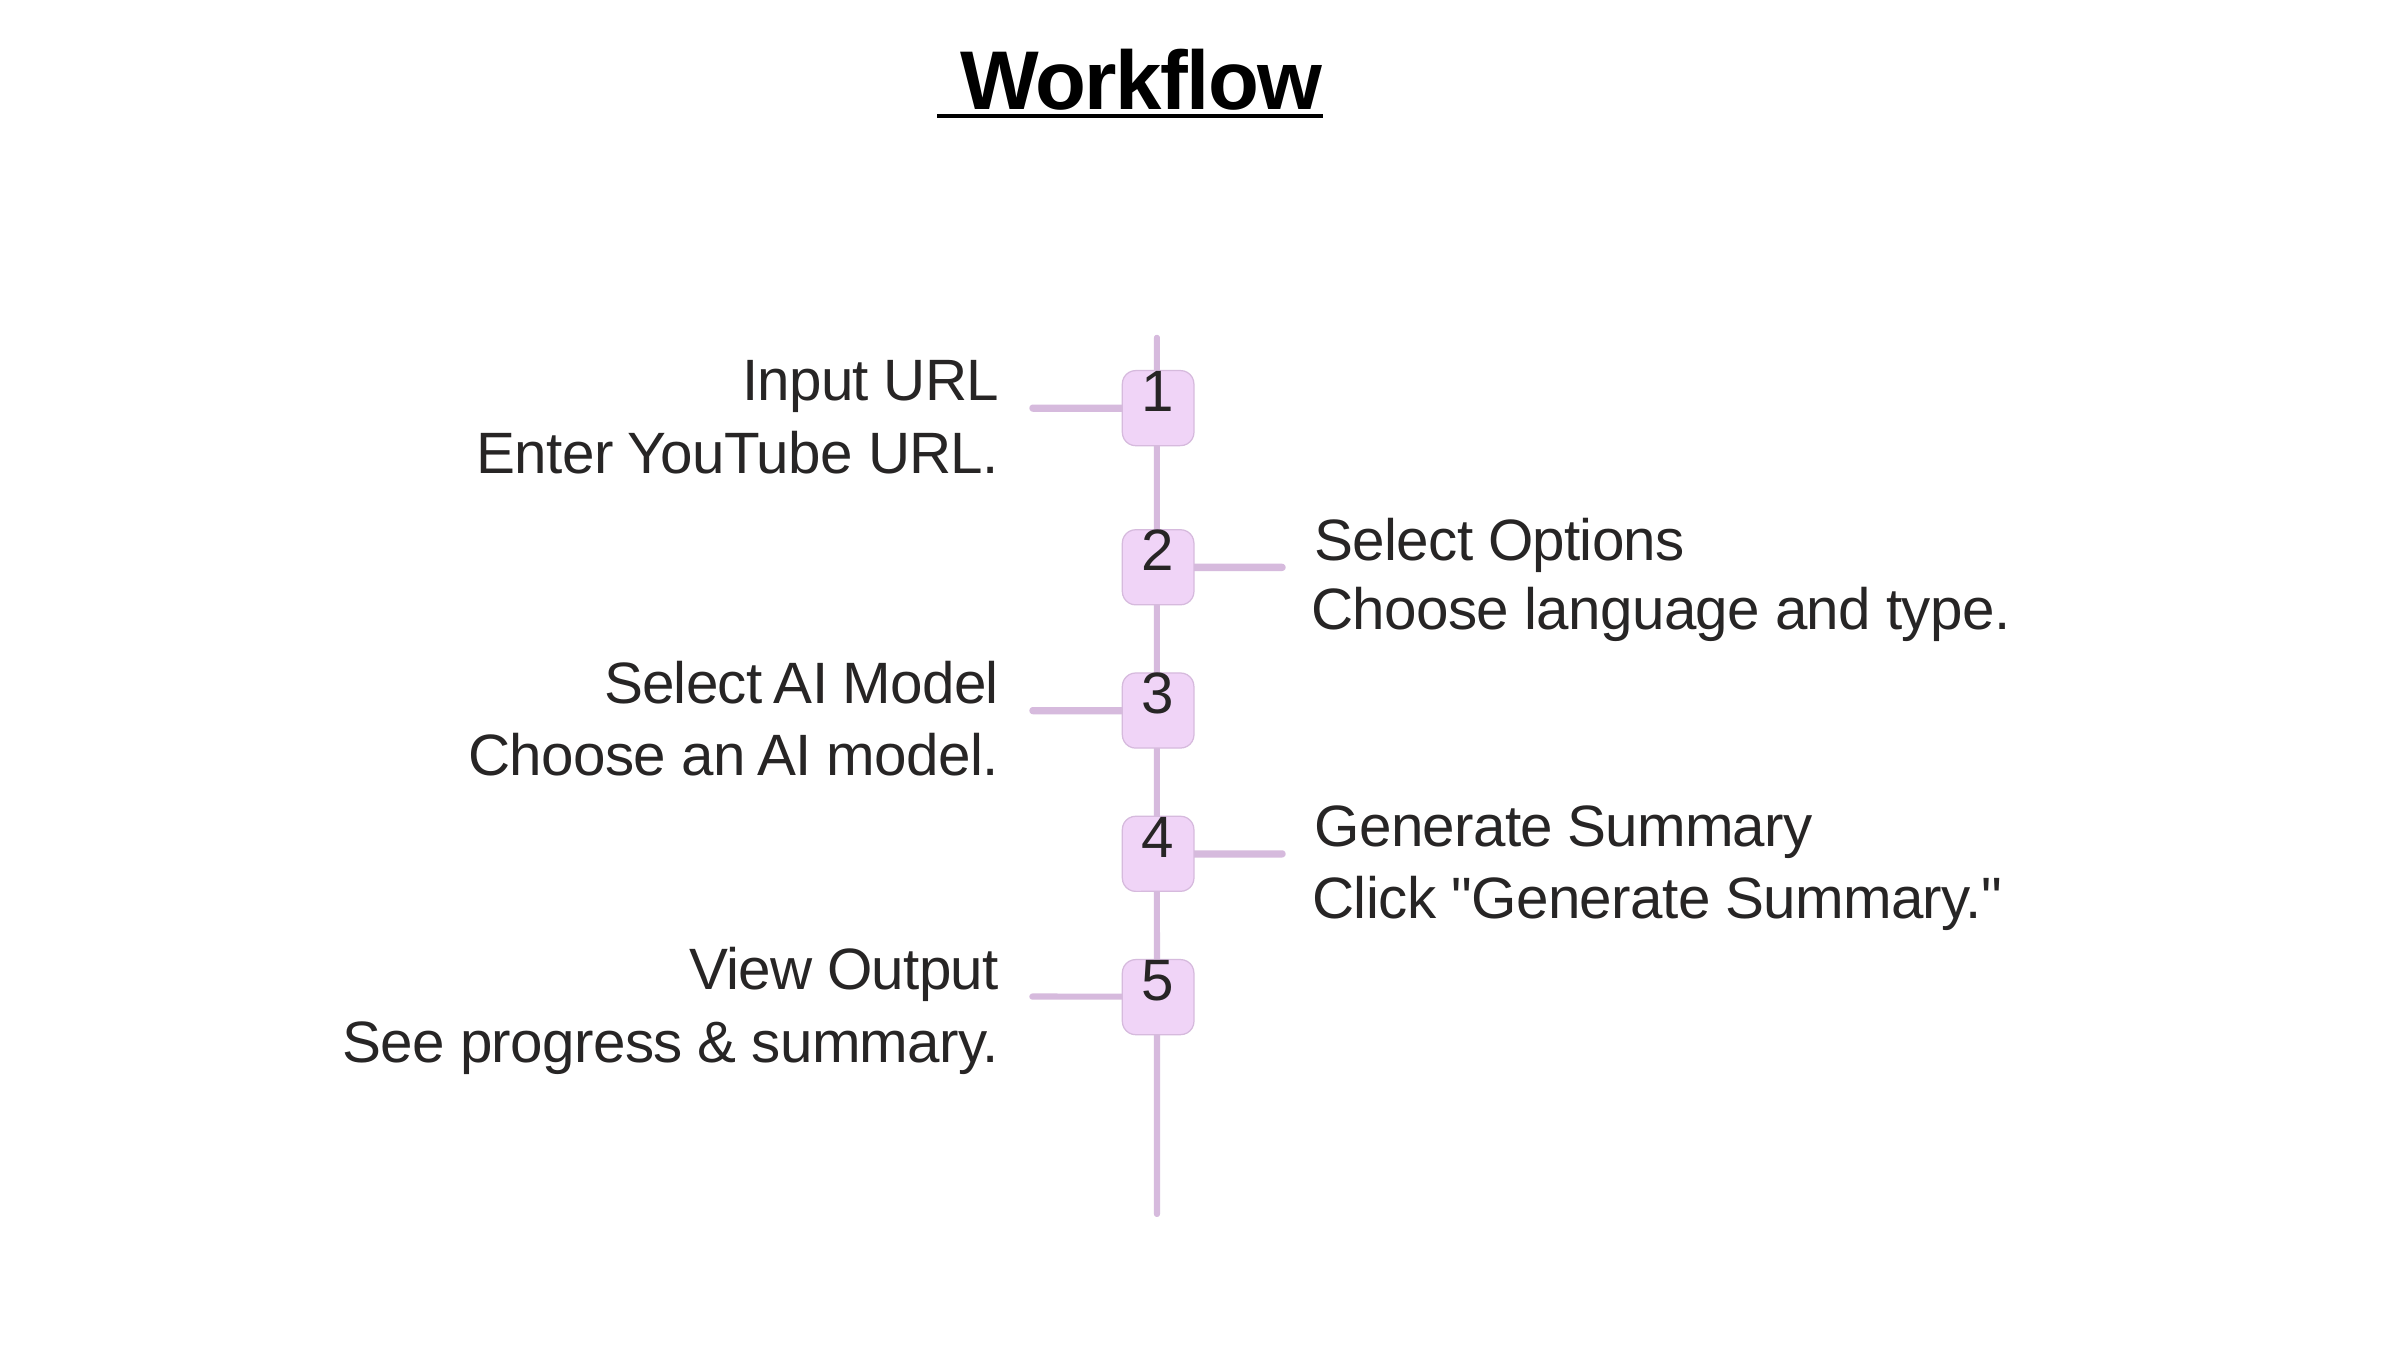

Workflow

Input URL

1

Enter YouTube URL.
Select Options

2

Choose language and type.
Select AI Model

3

Choose an AI model.
Generate Summary

4

Click "Generate Summary."
View Output

5

See progress & summary.